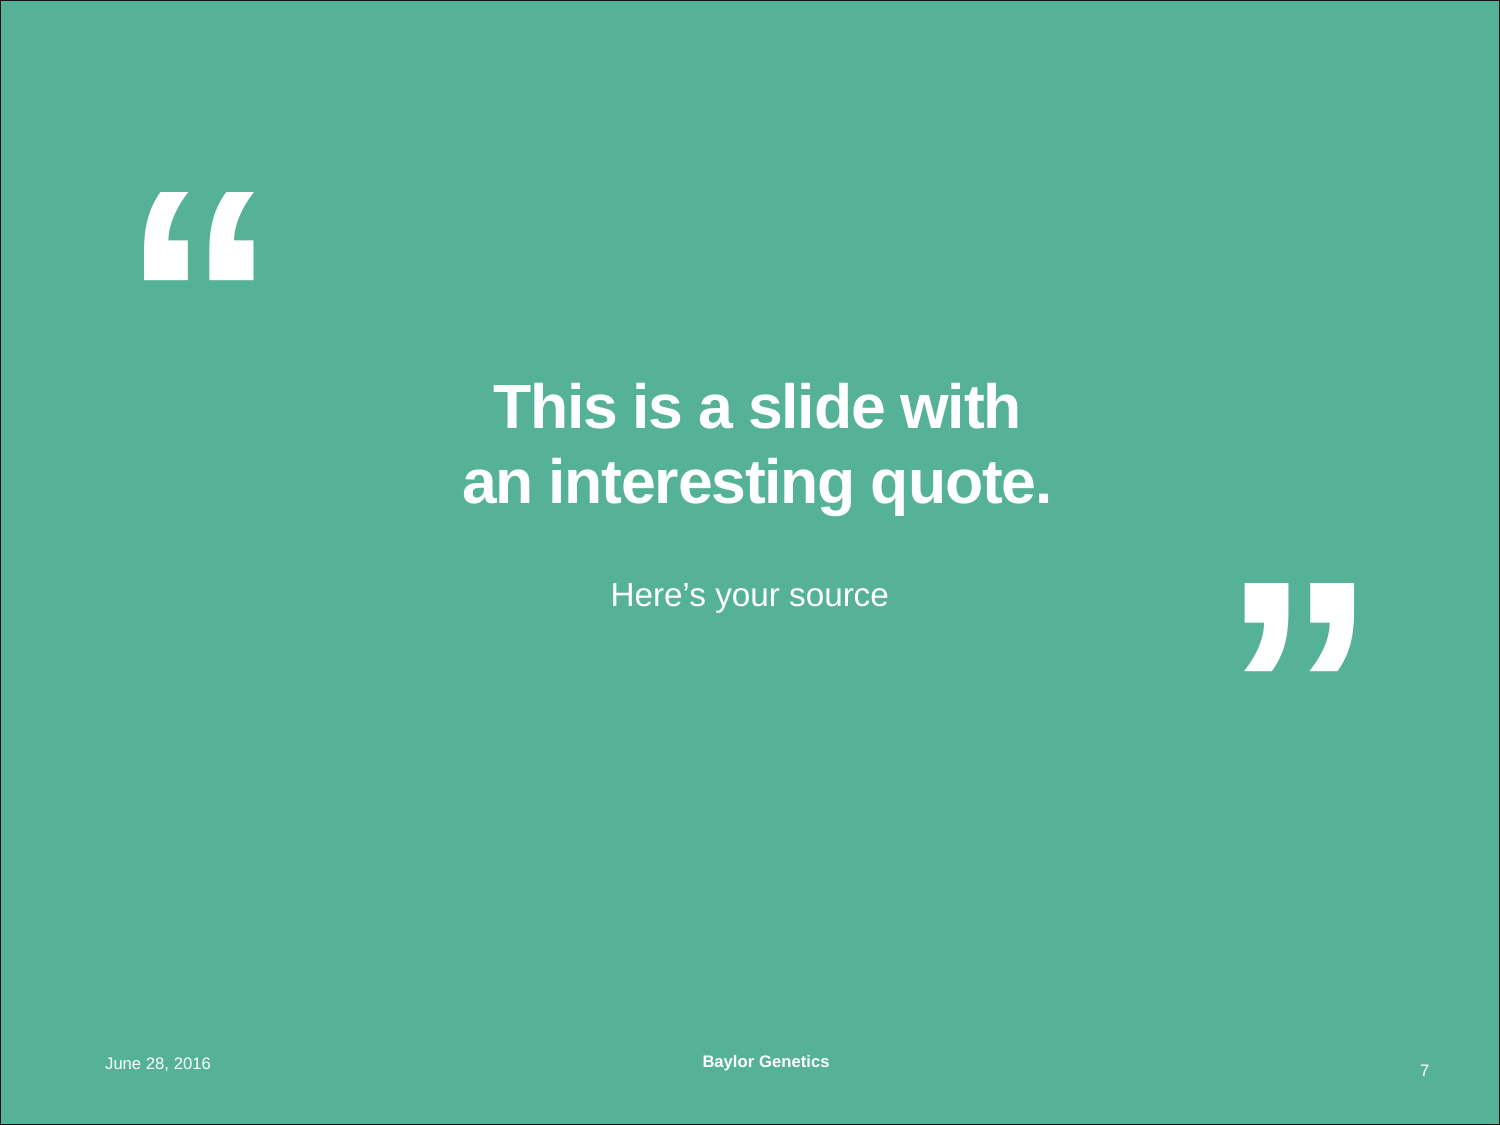

# This is a slide with an interesting quote.
Here’s your source
June 28, 2016